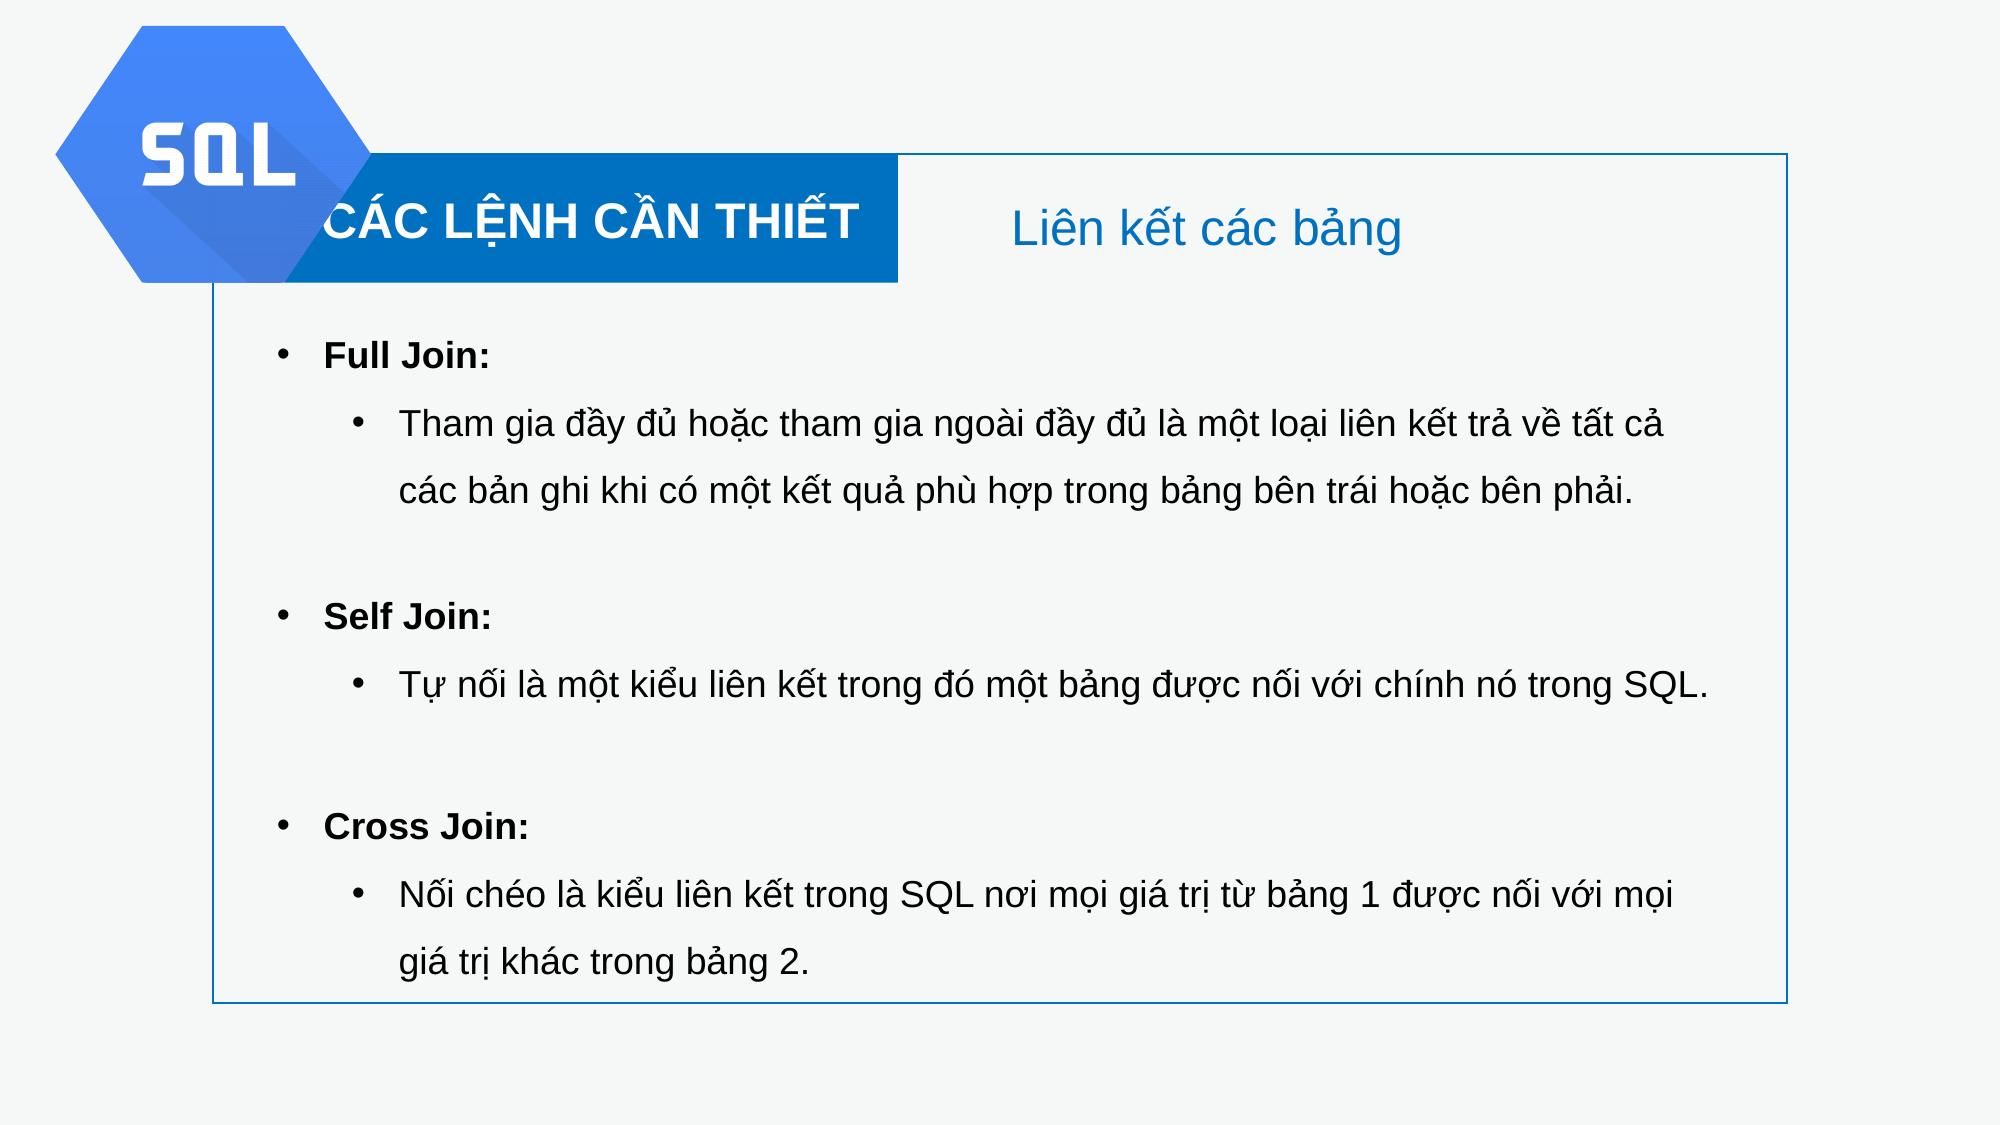

CÁC LỆNH CẦN THIẾT
Liên kết các bảng
Full Join:
Tham gia đầy đủ hoặc tham gia ngoài đầy đủ là một loại liên kết trả về tất cả các bản ghi khi có một kết quả phù hợp trong bảng bên trái hoặc bên phải.
Self Join:
Tự nối là một kiểu liên kết trong đó một bảng được nối với chính nó trong SQL.
Cross Join:
Nối chéo là kiểu liên kết trong SQL nơi mọi giá trị từ bảng 1 được nối với mọi giá trị khác trong bảng 2.